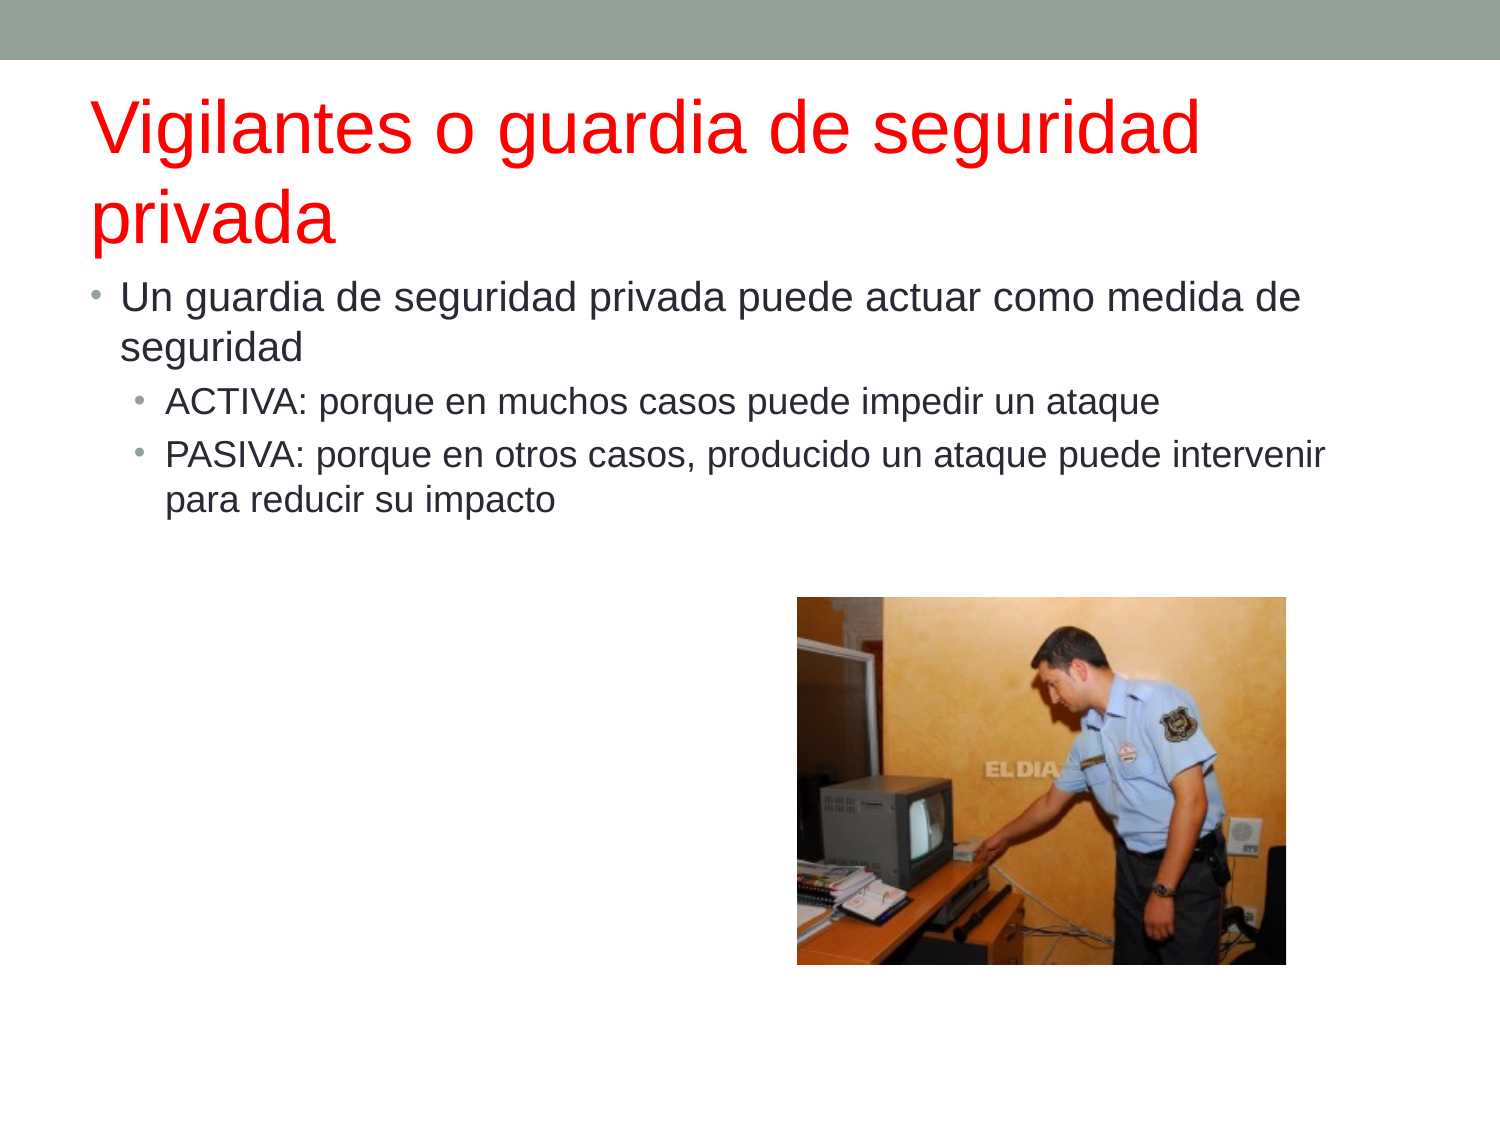

# Vigilantes o guardia de seguridad privada
Un guardia de seguridad privada puede actuar como medida de seguridad
ACTIVA: porque en muchos casos puede impedir un ataque
PASIVA: porque en otros casos, producido un ataque puede intervenir para reducir su impacto